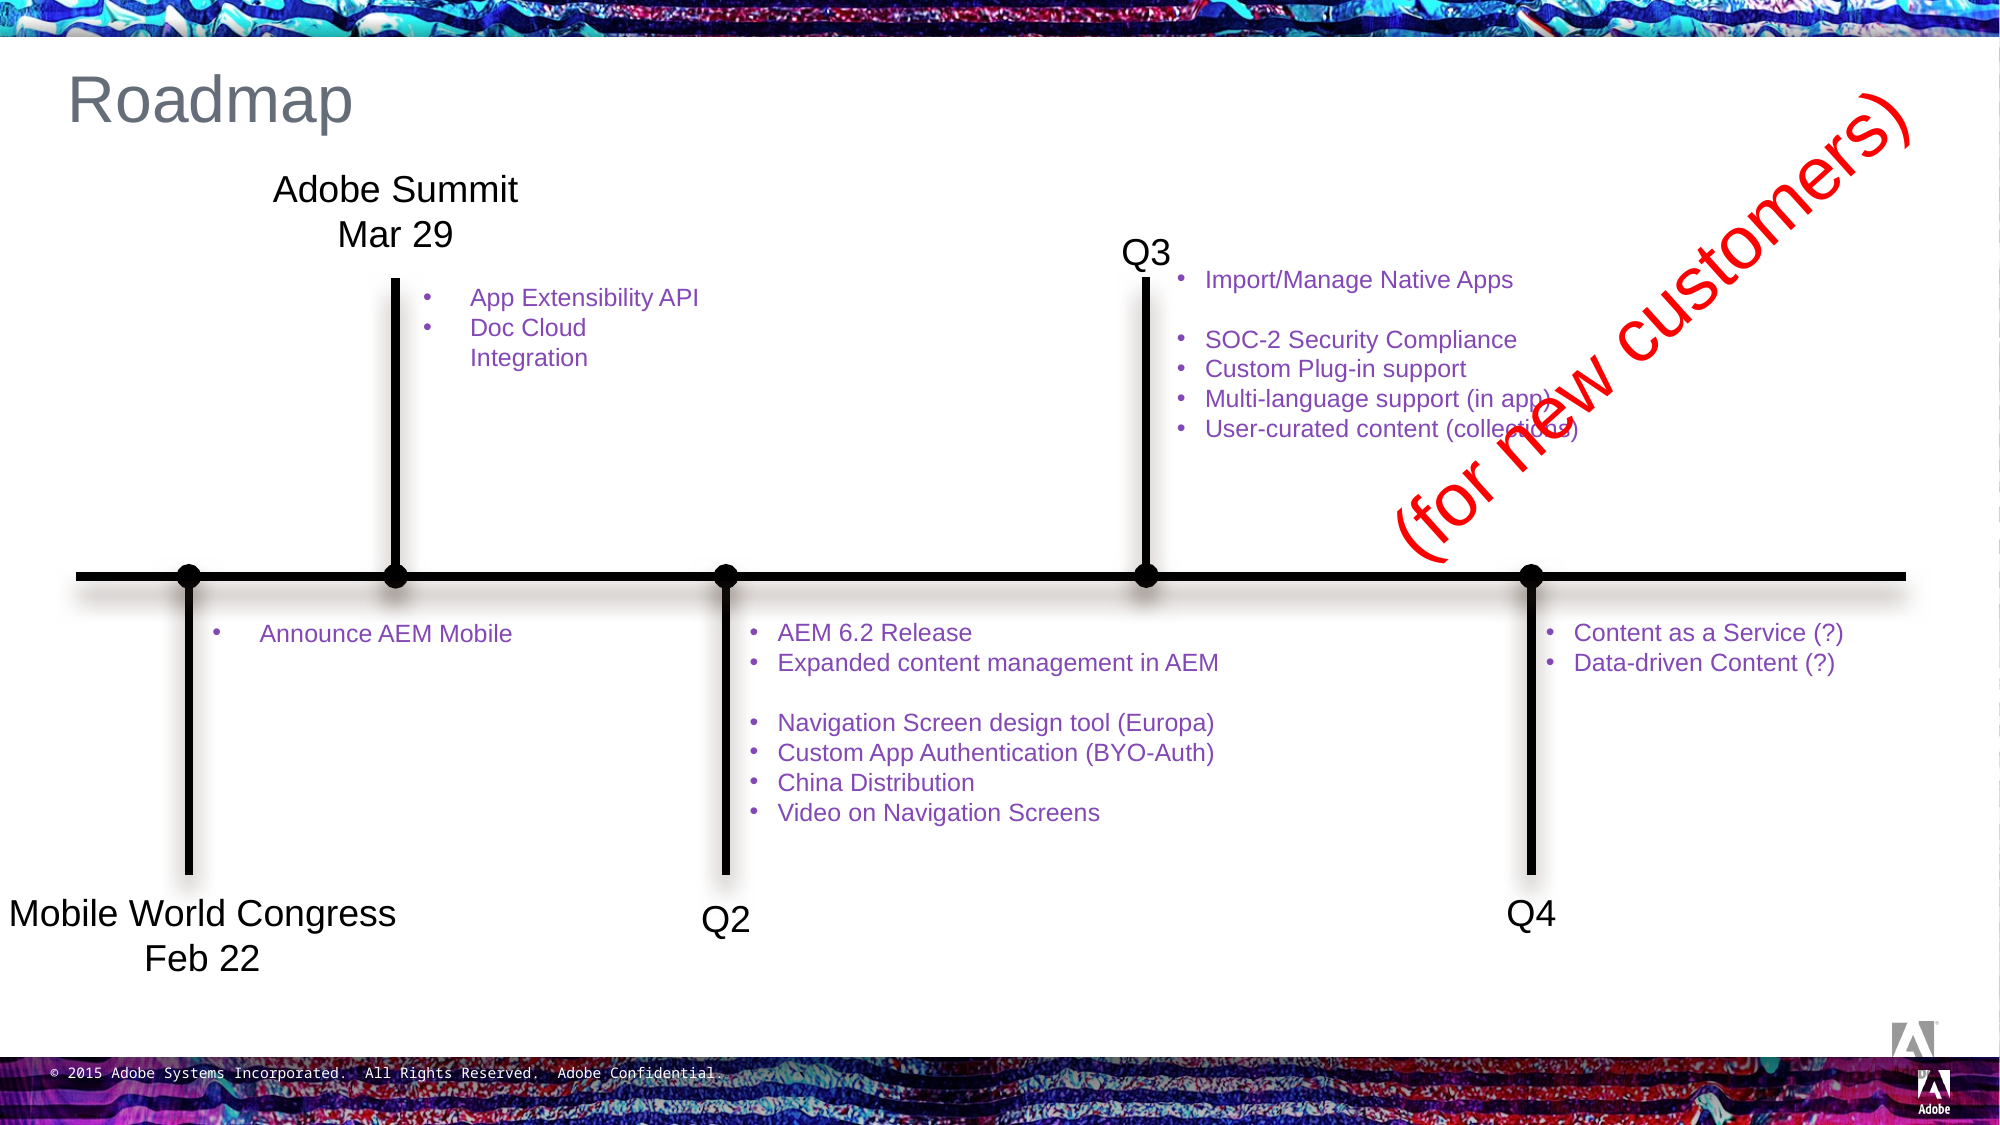

# Roadmap
Adobe Summit
Mar 29
Q3
Import/Manage Native Apps

SOC-2 Security Compliance
Custom Plug-in support
Multi-language support (in app)
User-curated content (collections)
(for new customers)
App Extensibility API
Doc Cloud Integration

Content as a Service (?)
Data-driven Content (?)

AEM 6.2 Release
Expanded content management in AEM

Navigation Screen design tool (Europa)
Custom App Authentication (BYO-Auth)
China Distribution
Video on Navigation Screens

Announce AEM Mobile
Mobile World Congress
Feb 22
Q4
Q2